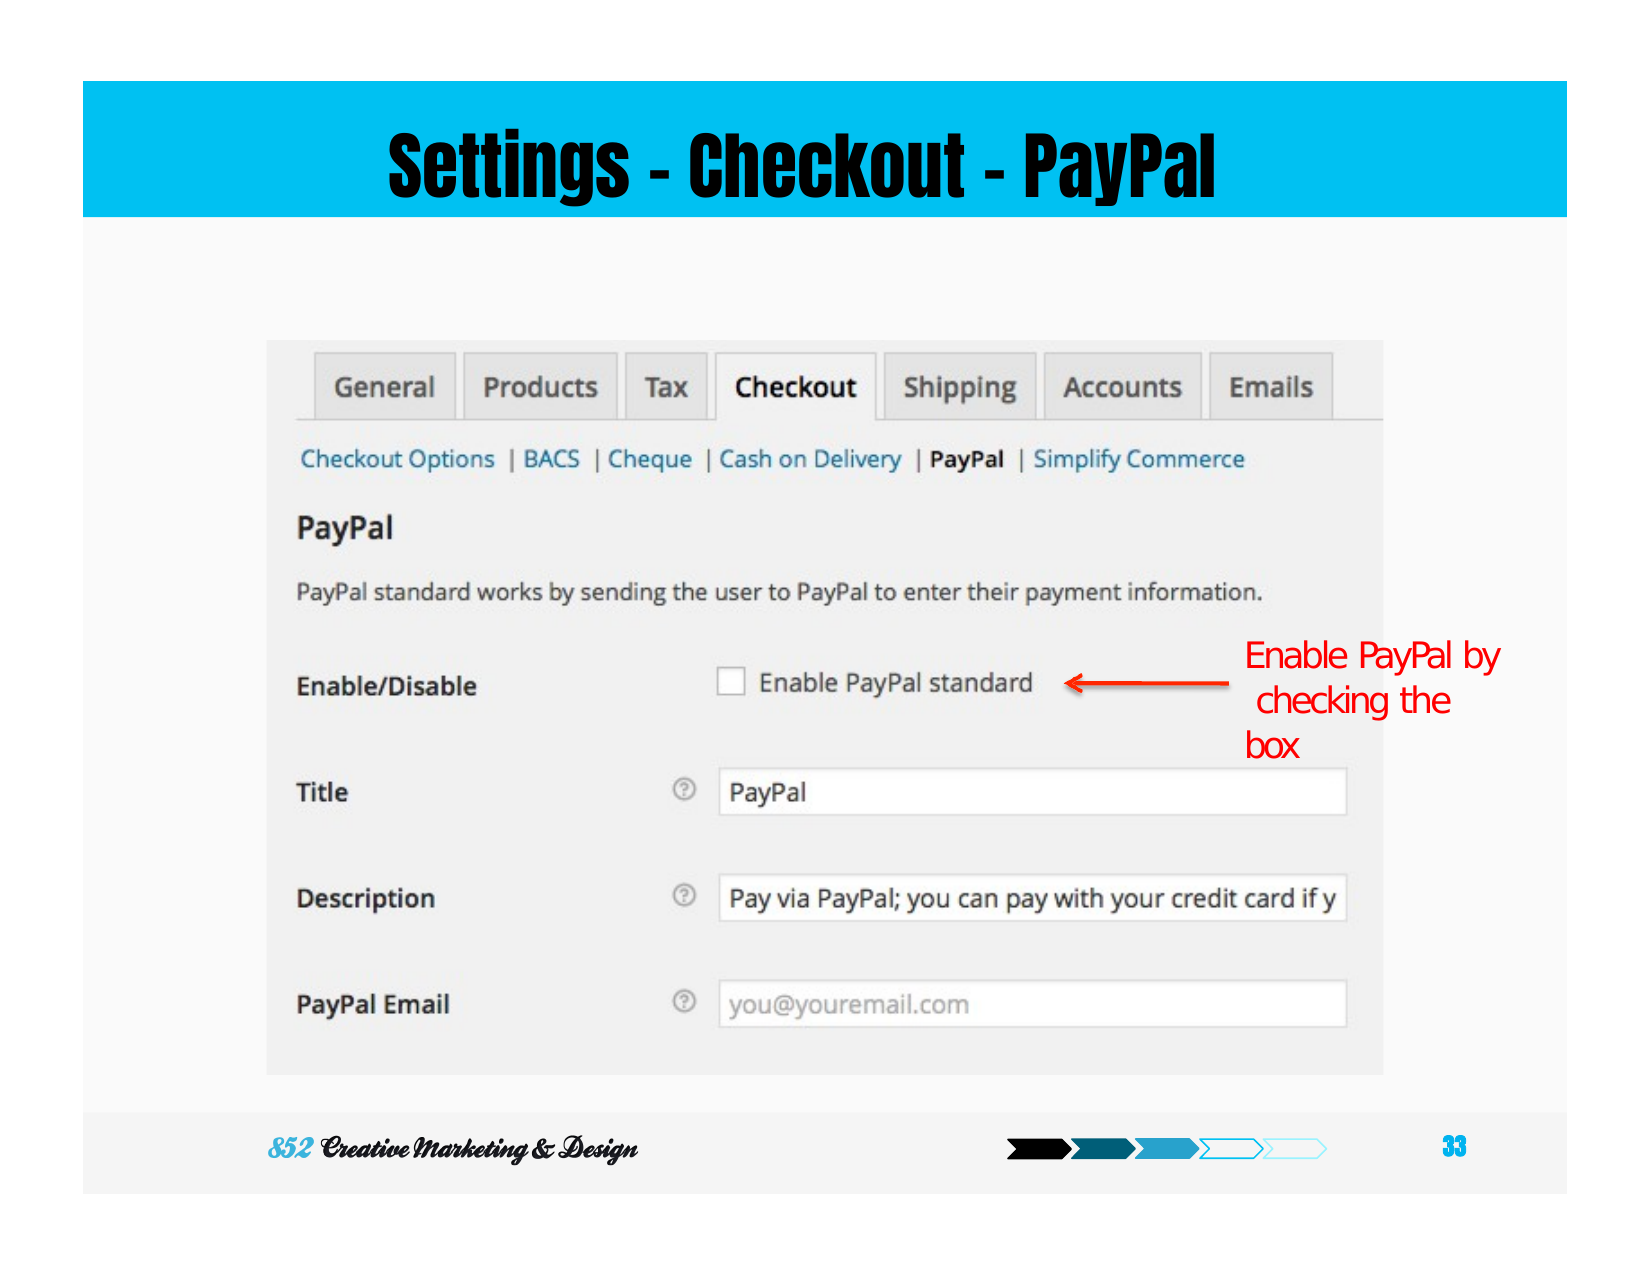

# Settings – Checkout – PayPal

Enable PayPal by  checking the box

33